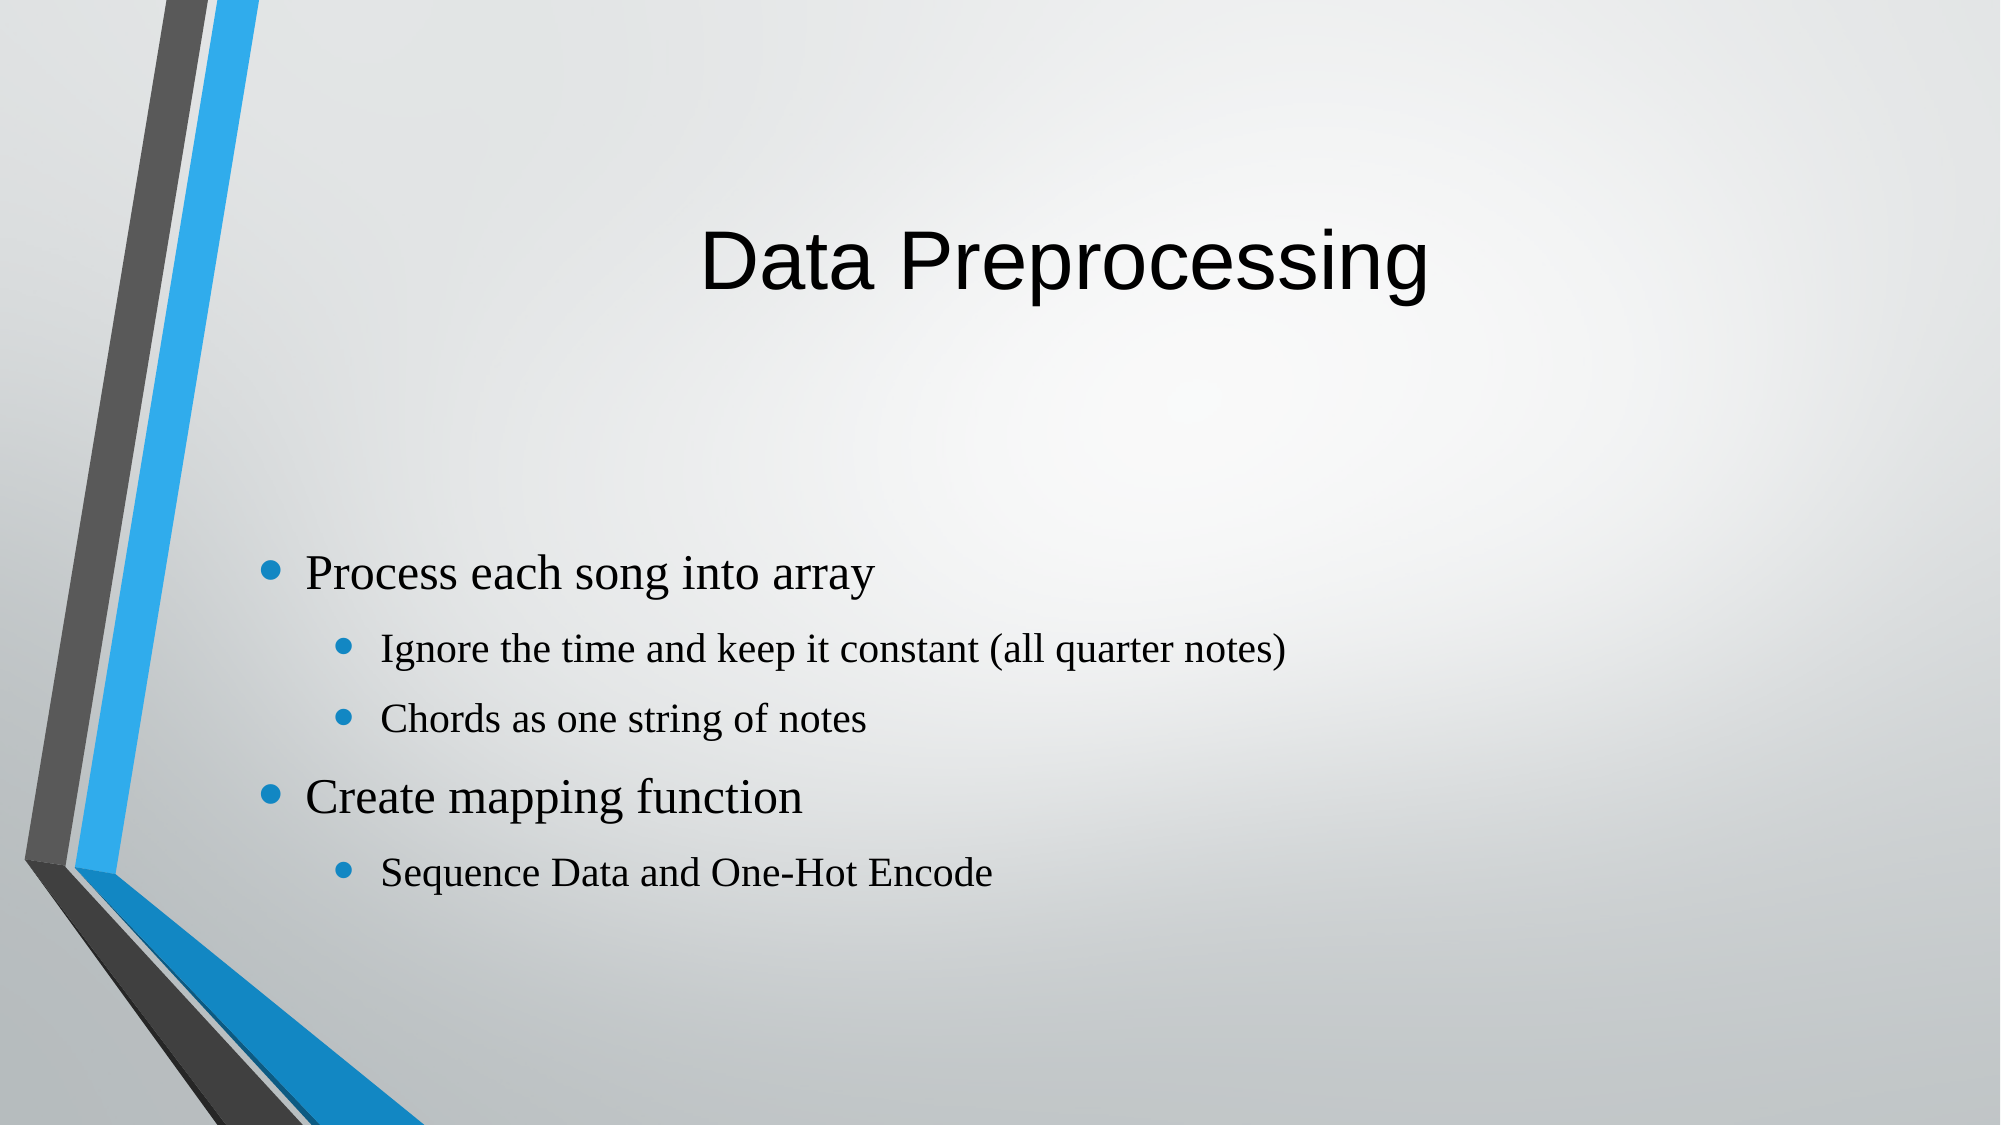

# Data Preprocessing
Process each song into array
Ignore the time and keep it constant (all quarter notes)
Chords as one string of notes
Create mapping function
Sequence Data and One-Hot Encode